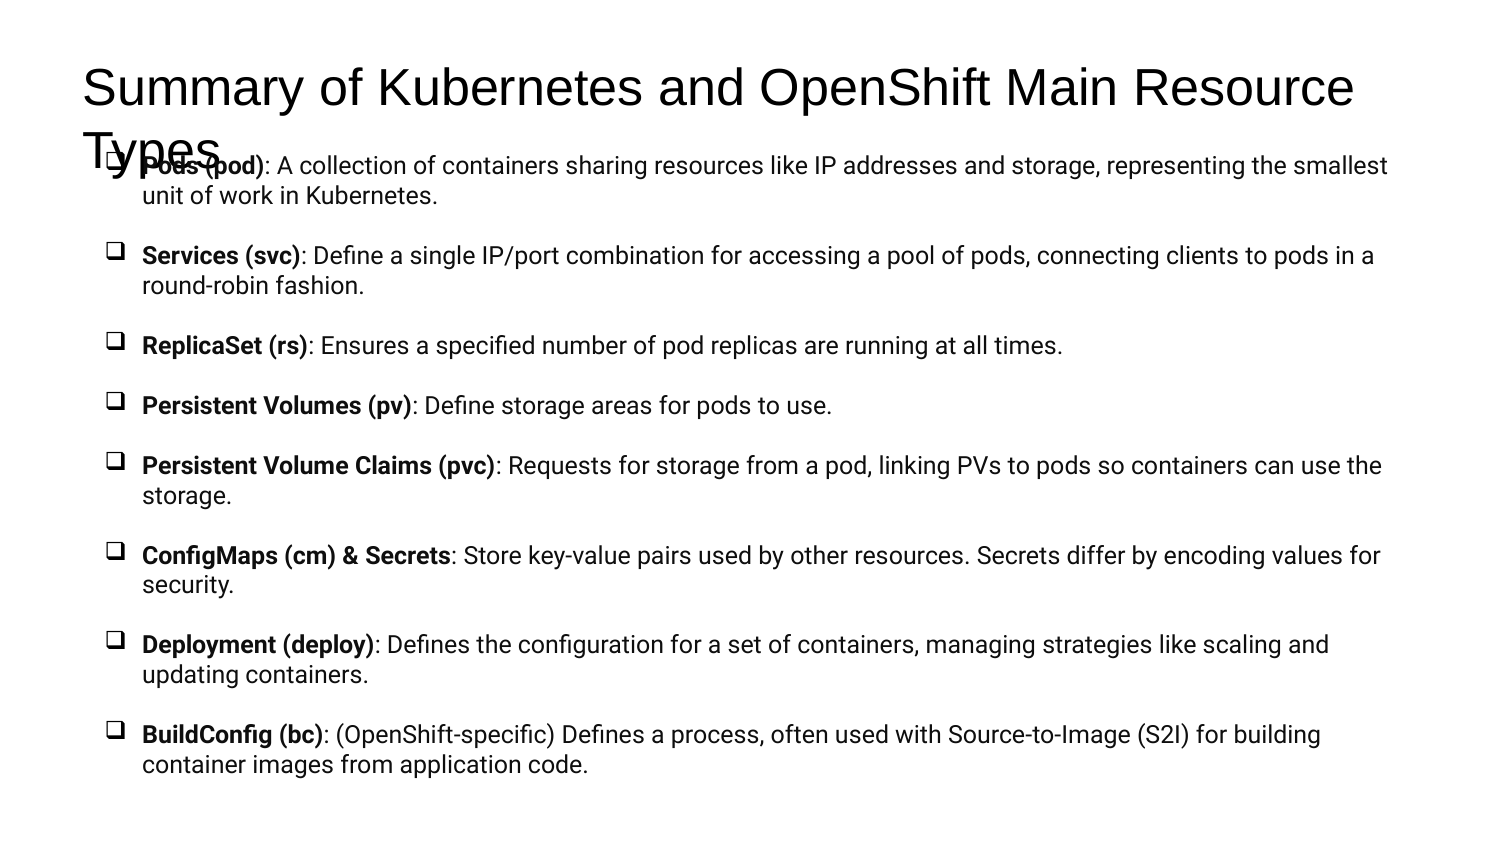

# Summary of Kubernetes and OpenShift Main Resource Types
Pods (pod): A collection of containers sharing resources like IP addresses and storage, representing the smallest unit of work in Kubernetes.

Services (svc): Define a single IP/port combination for accessing a pool of pods, connecting clients to pods in a round-robin fashion.

ReplicaSet (rs): Ensures a specified number of pod replicas are running at all times.

Persistent Volumes (pv): Define storage areas for pods to use.

Persistent Volume Claims (pvc): Requests for storage from a pod, linking PVs to pods so containers can use the storage.

ConfigMaps (cm) & Secrets: Store key-value pairs used by other resources. Secrets differ by encoding values for security.

Deployment (deploy): Defines the configuration for a set of containers, managing strategies like scaling and updating containers.

BuildConfig (bc): (OpenShift-specific) Defines a process, often used with Source-to-Image (S2I) for building container images from application code.